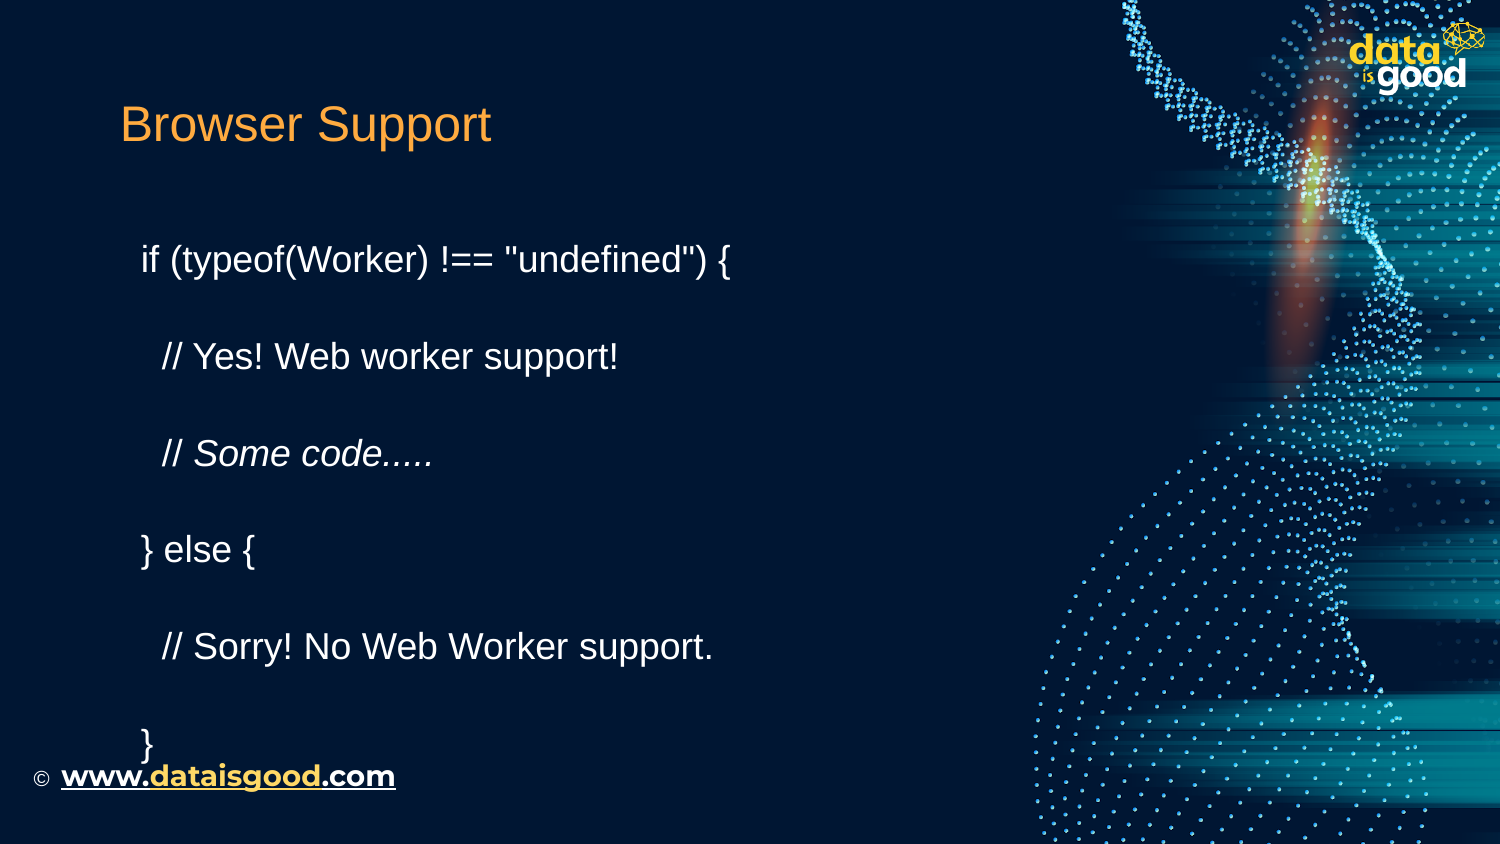

# Browser Support
if (typeof(Worker) !== "undefined") {
  // Yes! Web worker support!
  // Some code.....
} else {
  // Sorry! No Web Worker support.
}